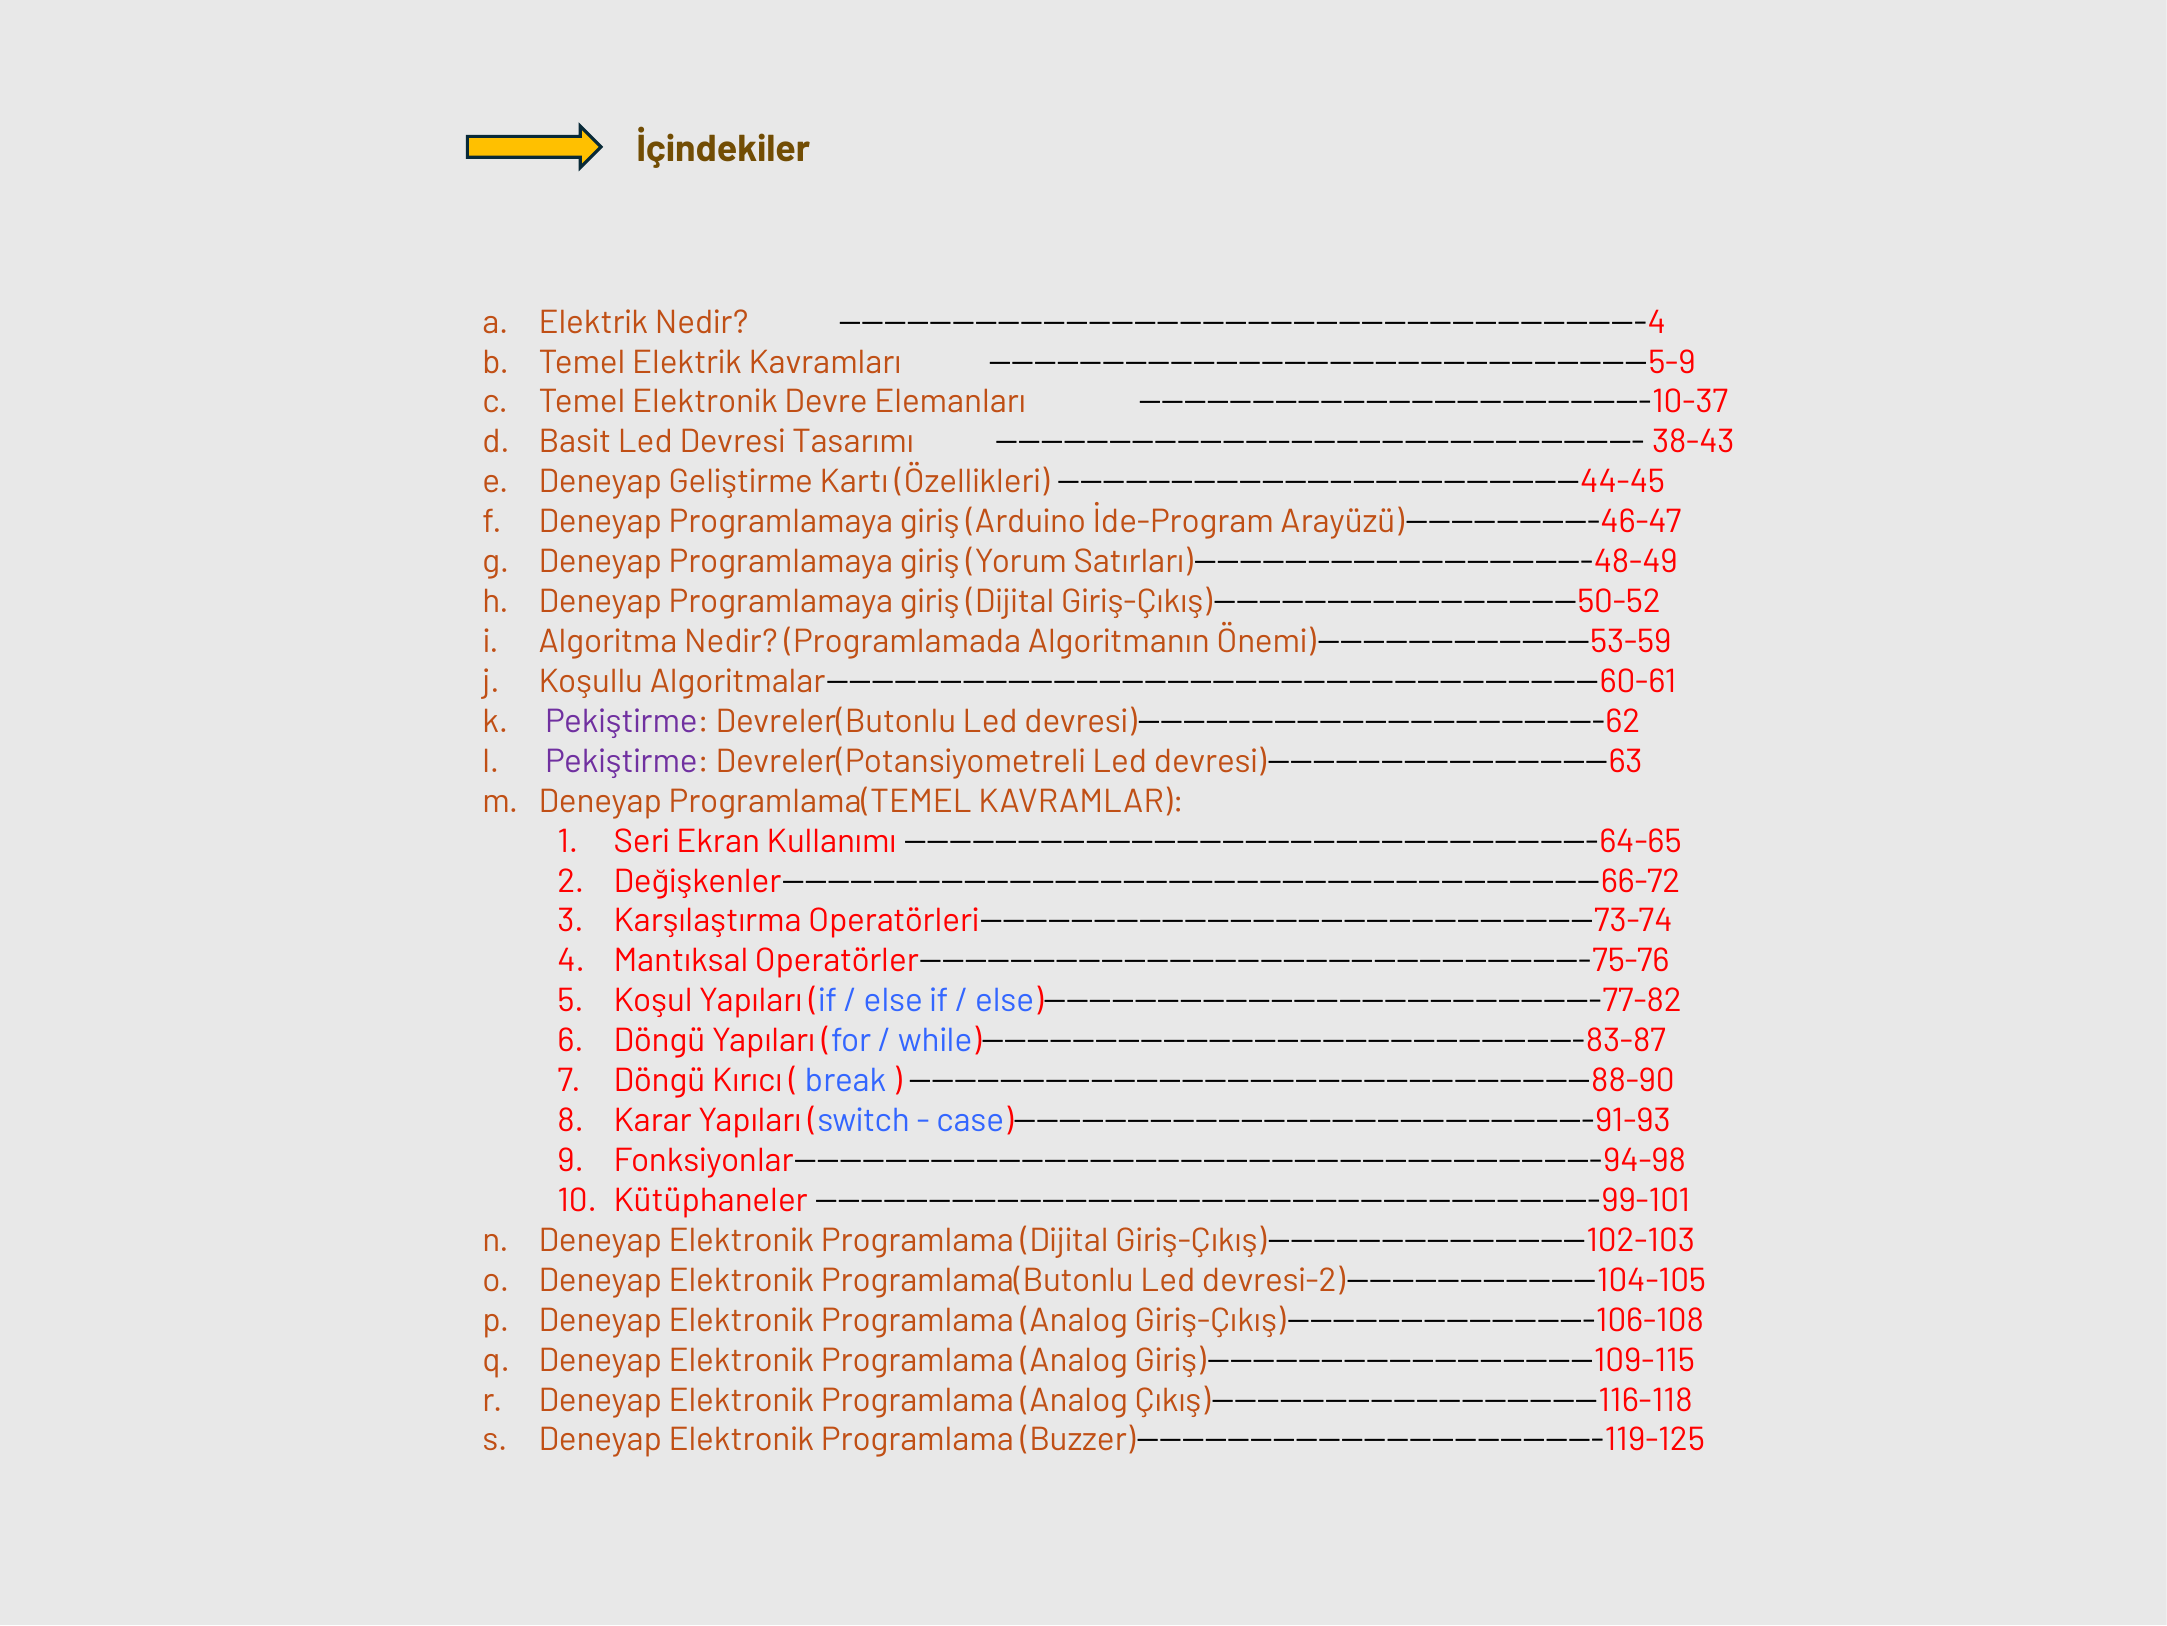

İçindekiler

Elektrik Nedir?	-----------------------------------------------------------------------4
Temel Elektrik Kavramları	----------------------------------------------------------5-9
Temel Elektronik Devre Elemanları	---------------------------------------------10-37
Basit Led Devresi Tasarımı	 --------------------------------------------------------- 38-43
Deneyap Geliştirme Kartı (Özellikleri) ----------------------------------------------44-45
Deneyap Programlamaya giriş (Arduino İde-Program Arayüzü)-----------------46-47
Deneyap Programlamaya giriş (Yorum Satırları)-----------------------------------48-49
Deneyap Programlamaya giriş (Dijital Giriş-Çıkış)--------------------------------50-52
Algoritma Nedir? (Programlamada Algoritmanın Önemi)------------------------53-59
Koşullu Algoritmalar--------------------------------------------------------------------60-61
 Pekiştirme: Devreler(Butonlu Led devresi)-----------------------------------------62
 Pekiştirme: Devreler(Potansiyometreli Led devresi)------------------------------63
Deneyap Programlama(TEMEL KAVRAMLAR):
Seri Ekran Kullanımı -------------------------------------------------------------64-65
Değişkenler------------------------------------------------------------------------66-72
Karşılaştırma Operatörleri------------------------------------------------------73-74
Mantıksal Operatörler-----------------------------------------------------------75-76
Koşul Yapıları (if / else if / else)-------------------------------------------------77-82
Döngü Yapıları (for / while)-----------------------------------------------------83-87
Döngü Kırıcı ( break ) ------------------------------------------------------------88-90
Karar Yapıları (switch - case)---------------------------------------------------91-93
Fonksiyonlar-----------------------------------------------------------------------94-98
Kütüphaneler ---------------------------------------------------------------------99-101
Deneyap Elektronik Programlama (Dijital Giriş-Çıkış)----------------------------102-103
Deneyap Elektronik Programlama(Butonlu Led devresi-2)----------------------104-105
Deneyap Elektronik Programlama (Analog Giriş-Çıkış)---------------------------106-108
Deneyap Elektronik Programlama (Analog Giriş)----------------------------------109-115
Deneyap Elektronik Programlama (Analog Çıkış)----------------------------------116-118
Deneyap Elektronik Programlama (Buzzer)-----------------------------------------119-125